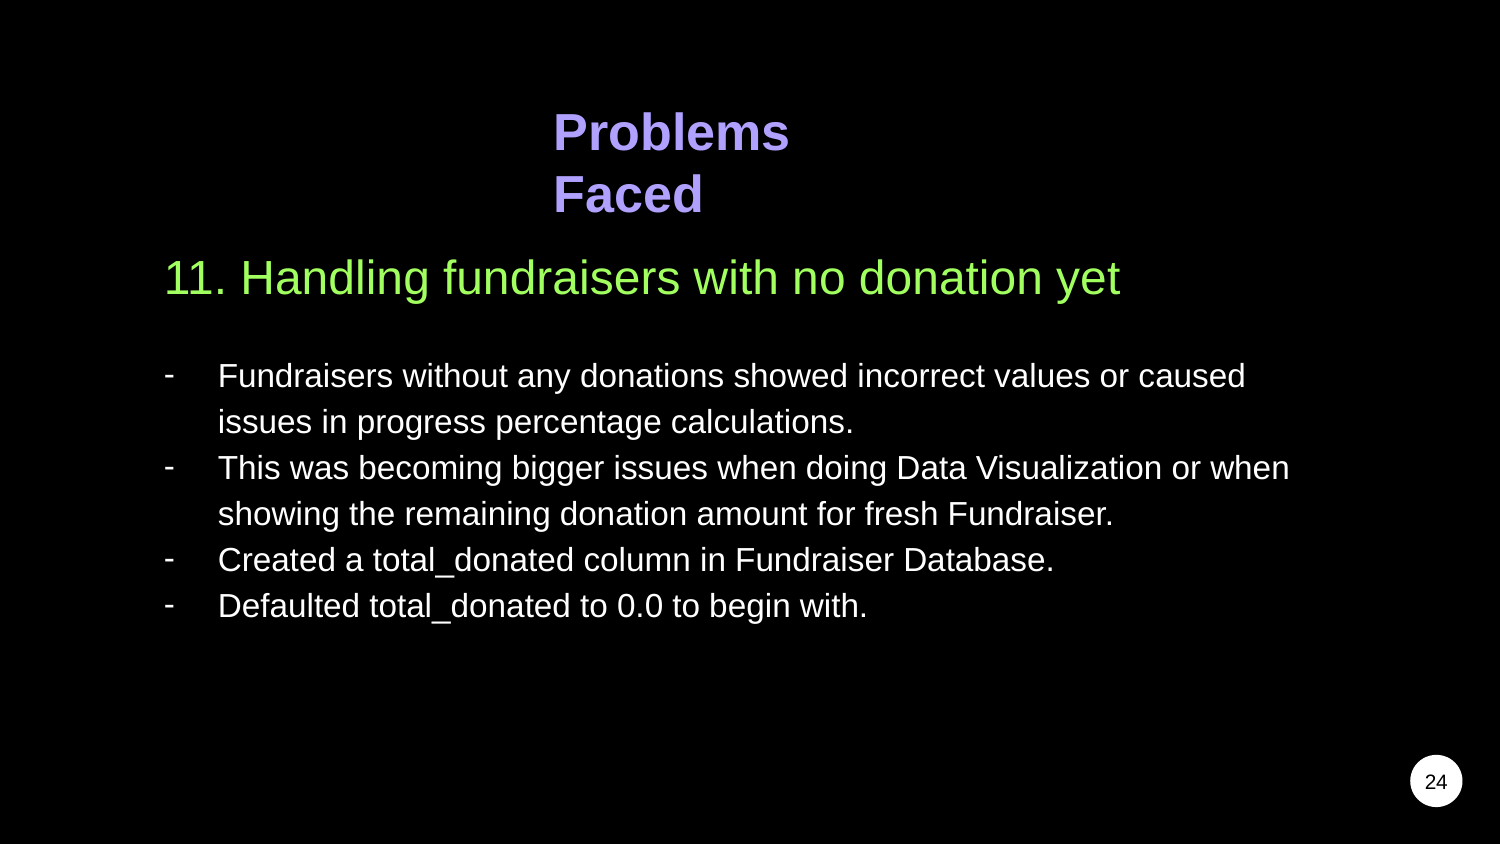

Problems Faced
11. Handling fundraisers with no donation yet
Fundraisers without any donations showed incorrect values or caused issues in progress percentage calculations.
This was becoming bigger issues when doing Data Visualization or when showing the remaining donation amount for fresh Fundraiser.
Created a total_donated column in Fundraiser Database.
Defaulted total_donated to 0.0 to begin with.
24
24